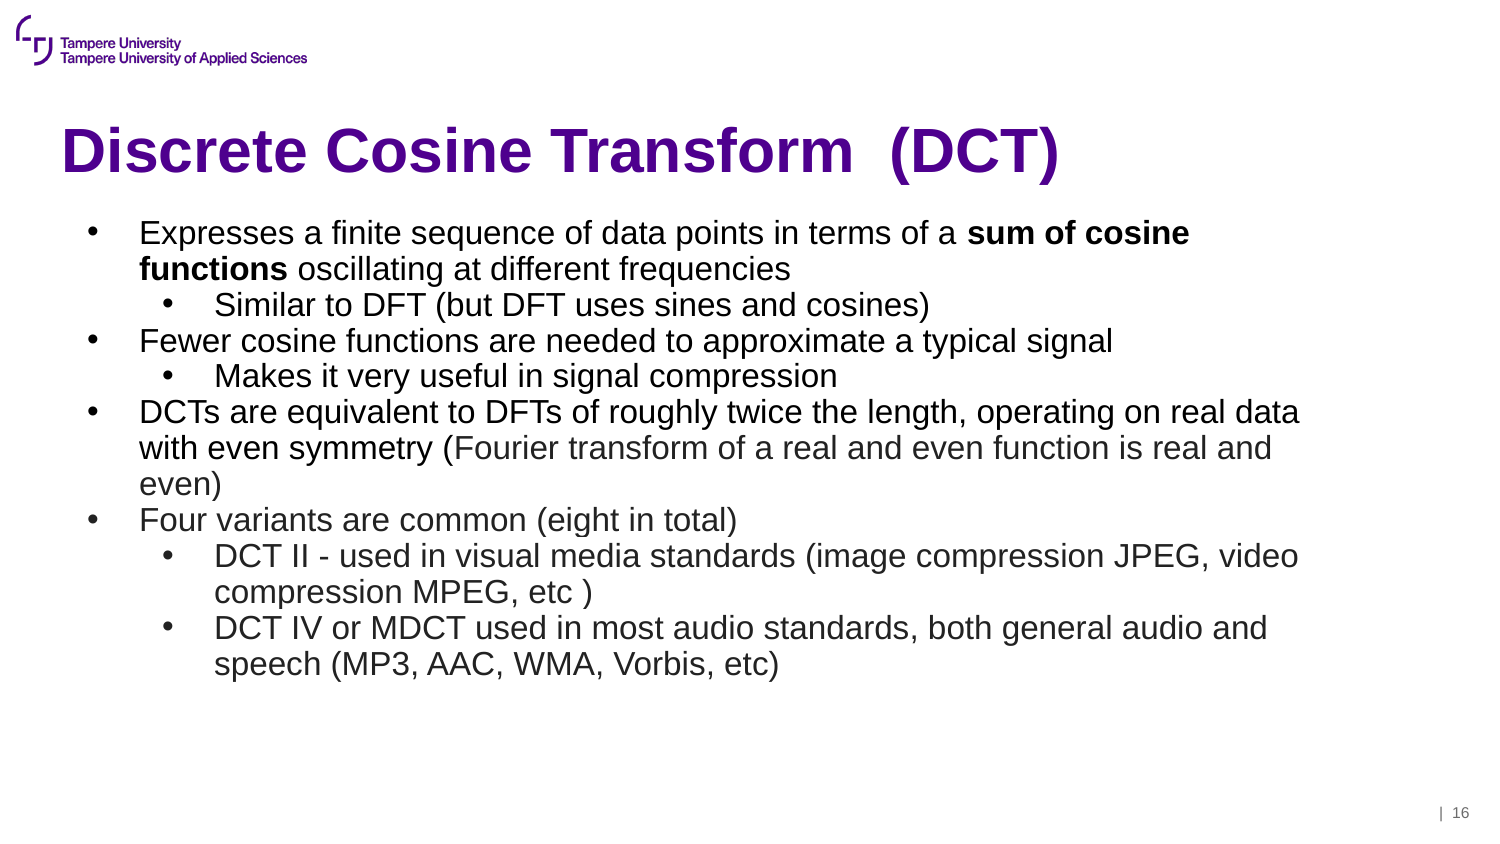

# Discrete Cosine Transform  (DCT)
Expresses a finite sequence of data points in terms of a sum of cosine functions oscillating at different frequencies
Similar to DFT (but DFT uses sines and cosines)
Fewer cosine functions are needed to approximate a typical signal
Makes it very useful in signal compression
DCTs are equivalent to DFTs of roughly twice the length, operating on real data with even symmetry (Fourier transform of a real and even function is real and even)
Four variants are common (eight in total)
DCT II - used in visual media standards (image compression JPEG, video compression MPEG, etc )
DCT IV or MDCT used in most audio standards, both general audio and speech (MP3, AAC, WMA, Vorbis, etc)
|  16